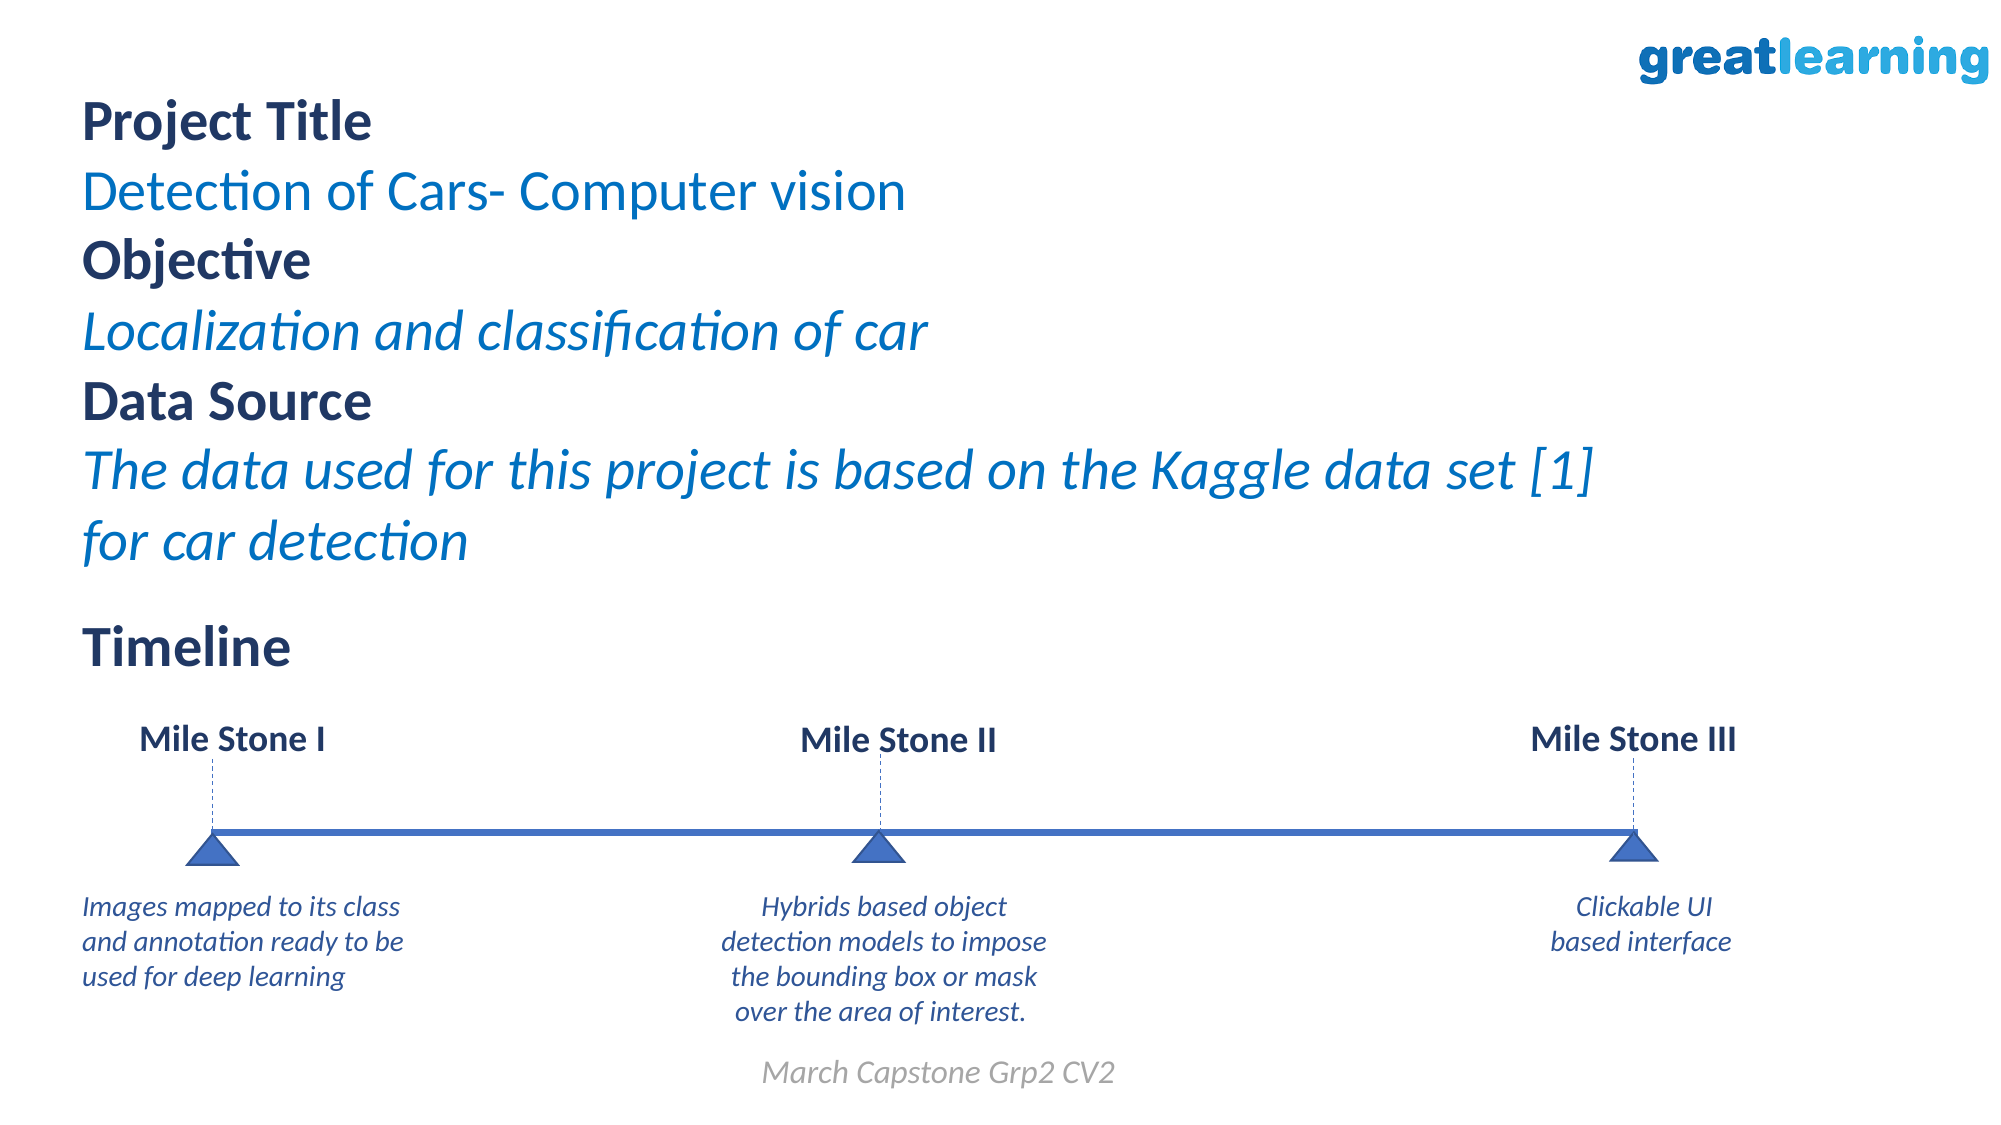

Project Title
Detection of Cars- Computer vision
Objective
Localization and classification of car
Data Source
The data used for this project is based on the Kaggle data set [1] for car detection
Timeline
Mile Stone III
Mile Stone I
Mile Stone II

Images mapped to its class and annotation ready to be used for deep learning
Hybrids based object detection models to impose the bounding box or mask over the area of interest.
Clickable UI based interface